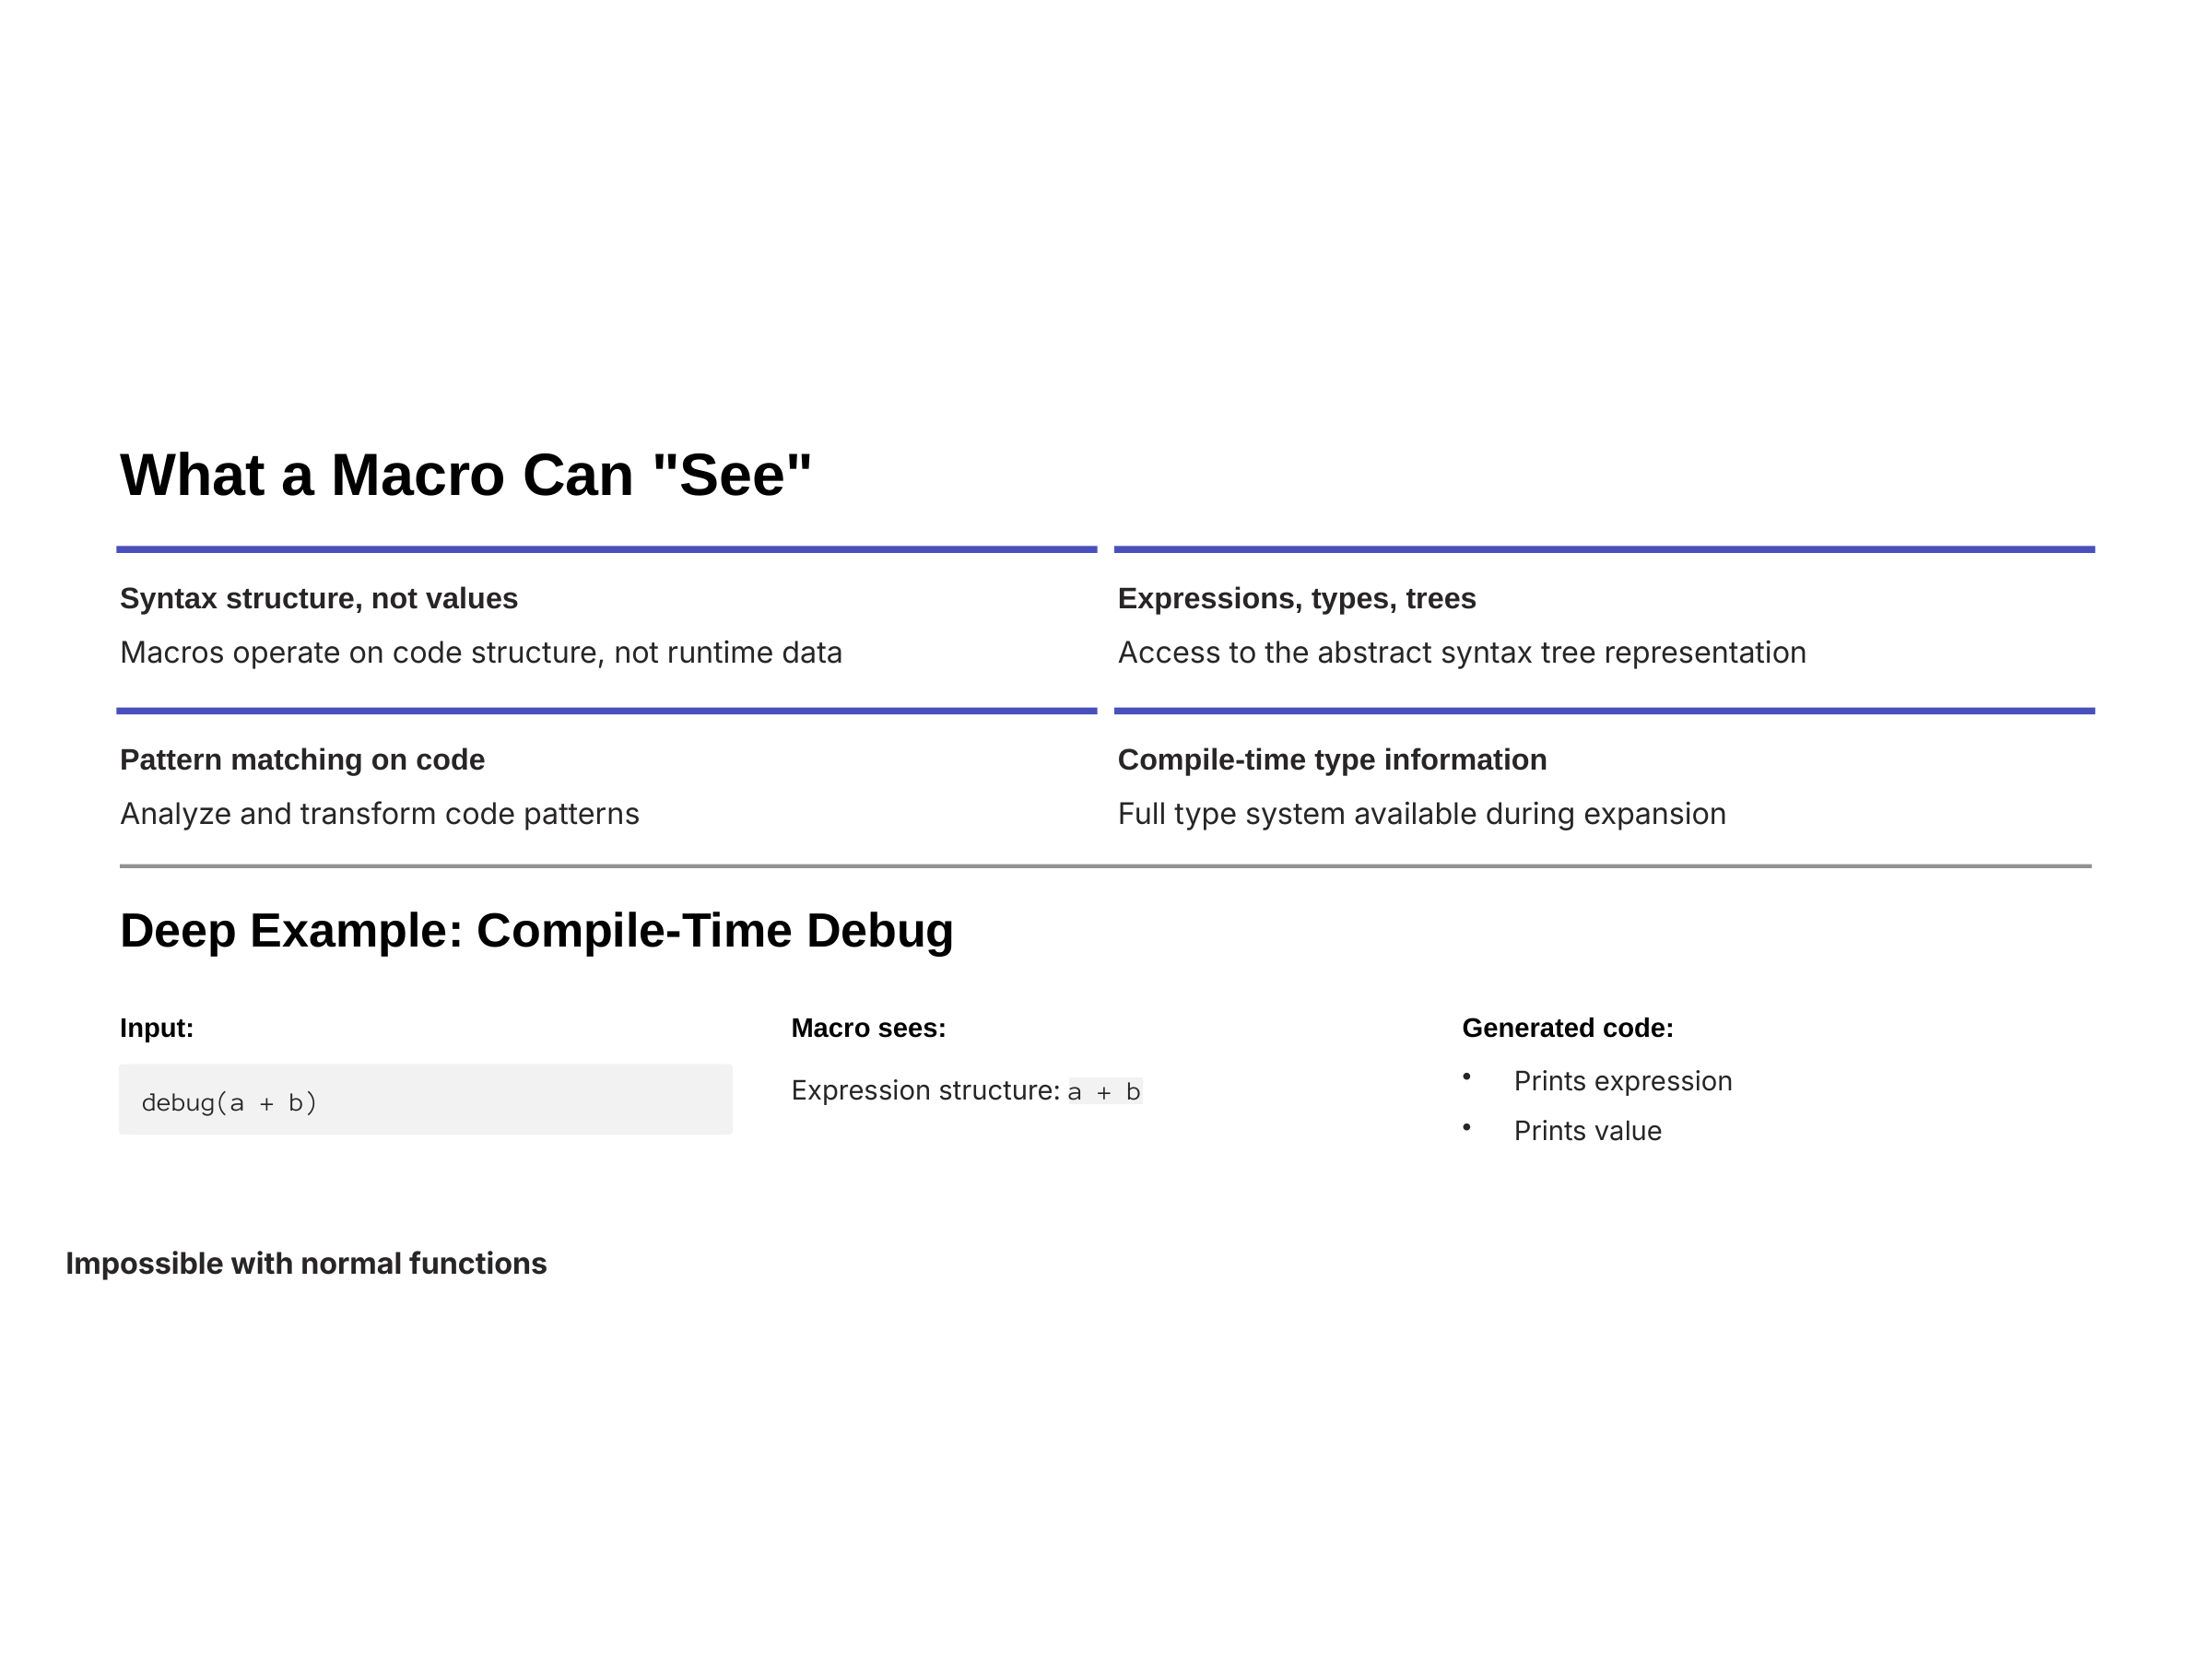

What a Macro Can "See"

Syntax structure, not values
Expressions, types, trees
Macros operate on code structure, not runtime data
Access to the abstract syntax tree representation

Pattern matching on code
Compile-time type information
Analyze and transform code patterns
Full type system available during expansion

Deep Example: Compile-Time Debug
Input:
Macro sees:
Generated code:
Expression structure: a + b
Prints expression

debug(a + b)
Prints value
Impossible with normal functions